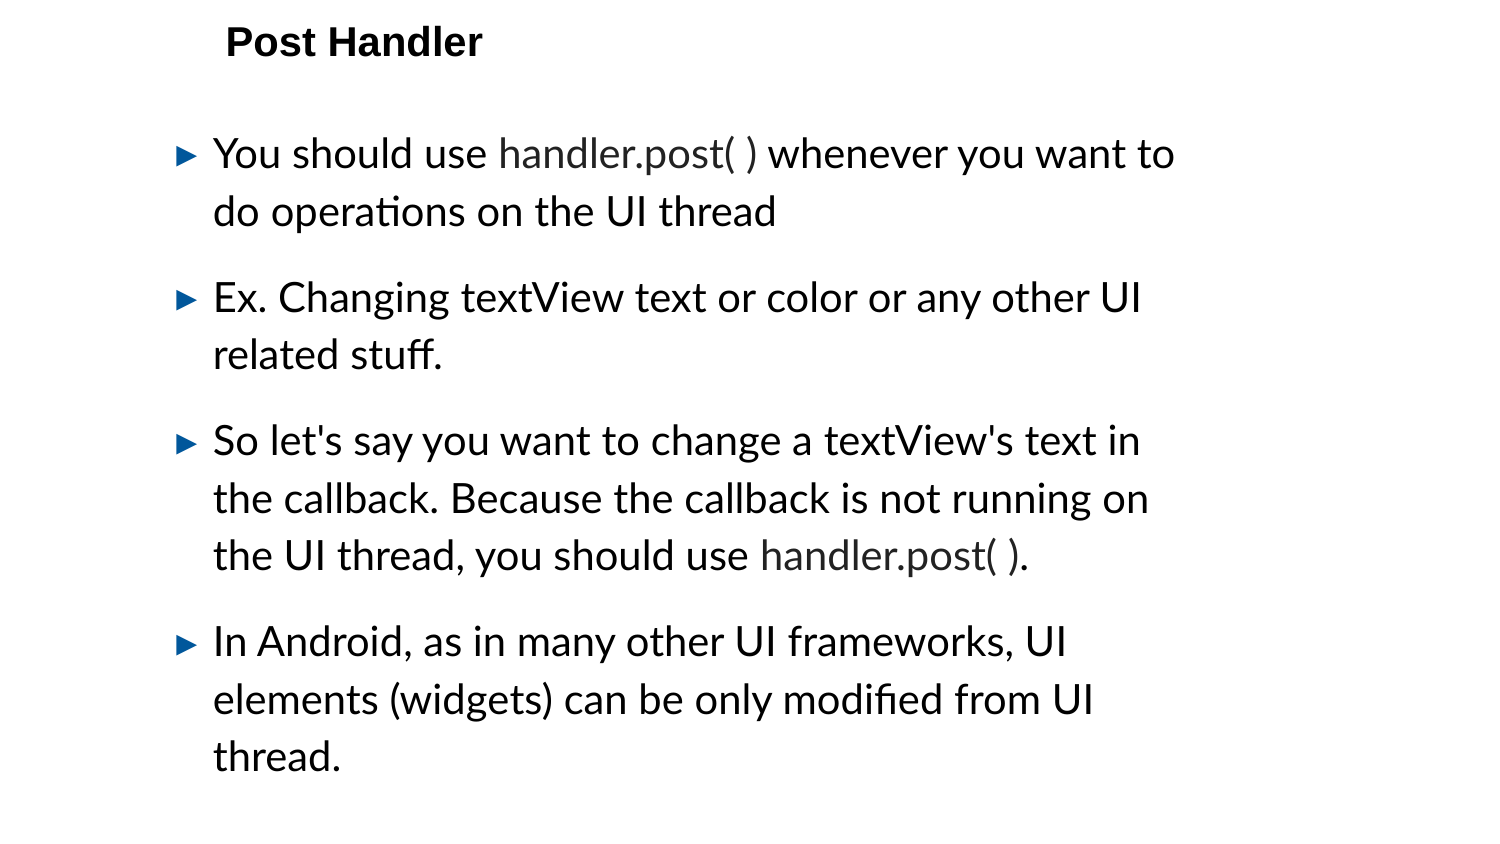

# Post Handler
You should use handler.post( ) whenever you want to do operations on the UI thread
Ex. Changing textView text or color or any other UI related stuff.
So let's say you want to change a textView's text in the callback. Because the callback is not running on the UI thread, you should use handler.post( ).
In Android, as in many other UI frameworks, UI elements (widgets) can be only modified from UI thread.